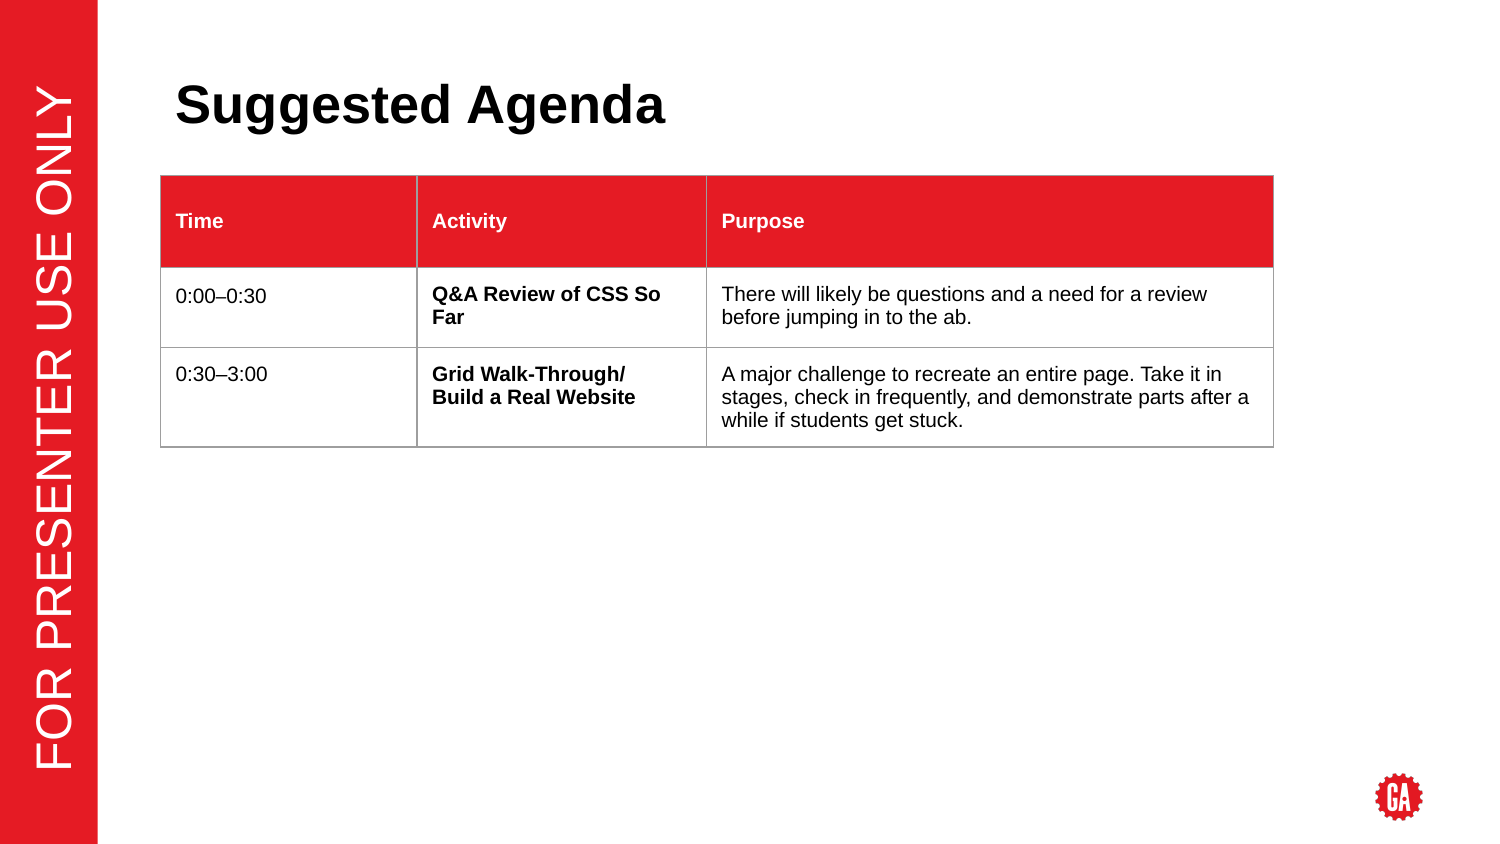

# Suggested Agenda

| Time | Activity | Purpose |
| --- | --- | --- |
| 0:00–0:30 | Q&A Review of CSS So Far | There will likely be questions and a need for a review before jumping in to the ab. |
| 0:30–3:00 | Grid Walk-Through/ Build a Real Website | A major challenge to recreate an entire page. Take it in stages, check in frequently, and demonstrate parts after a while if students get stuck. |